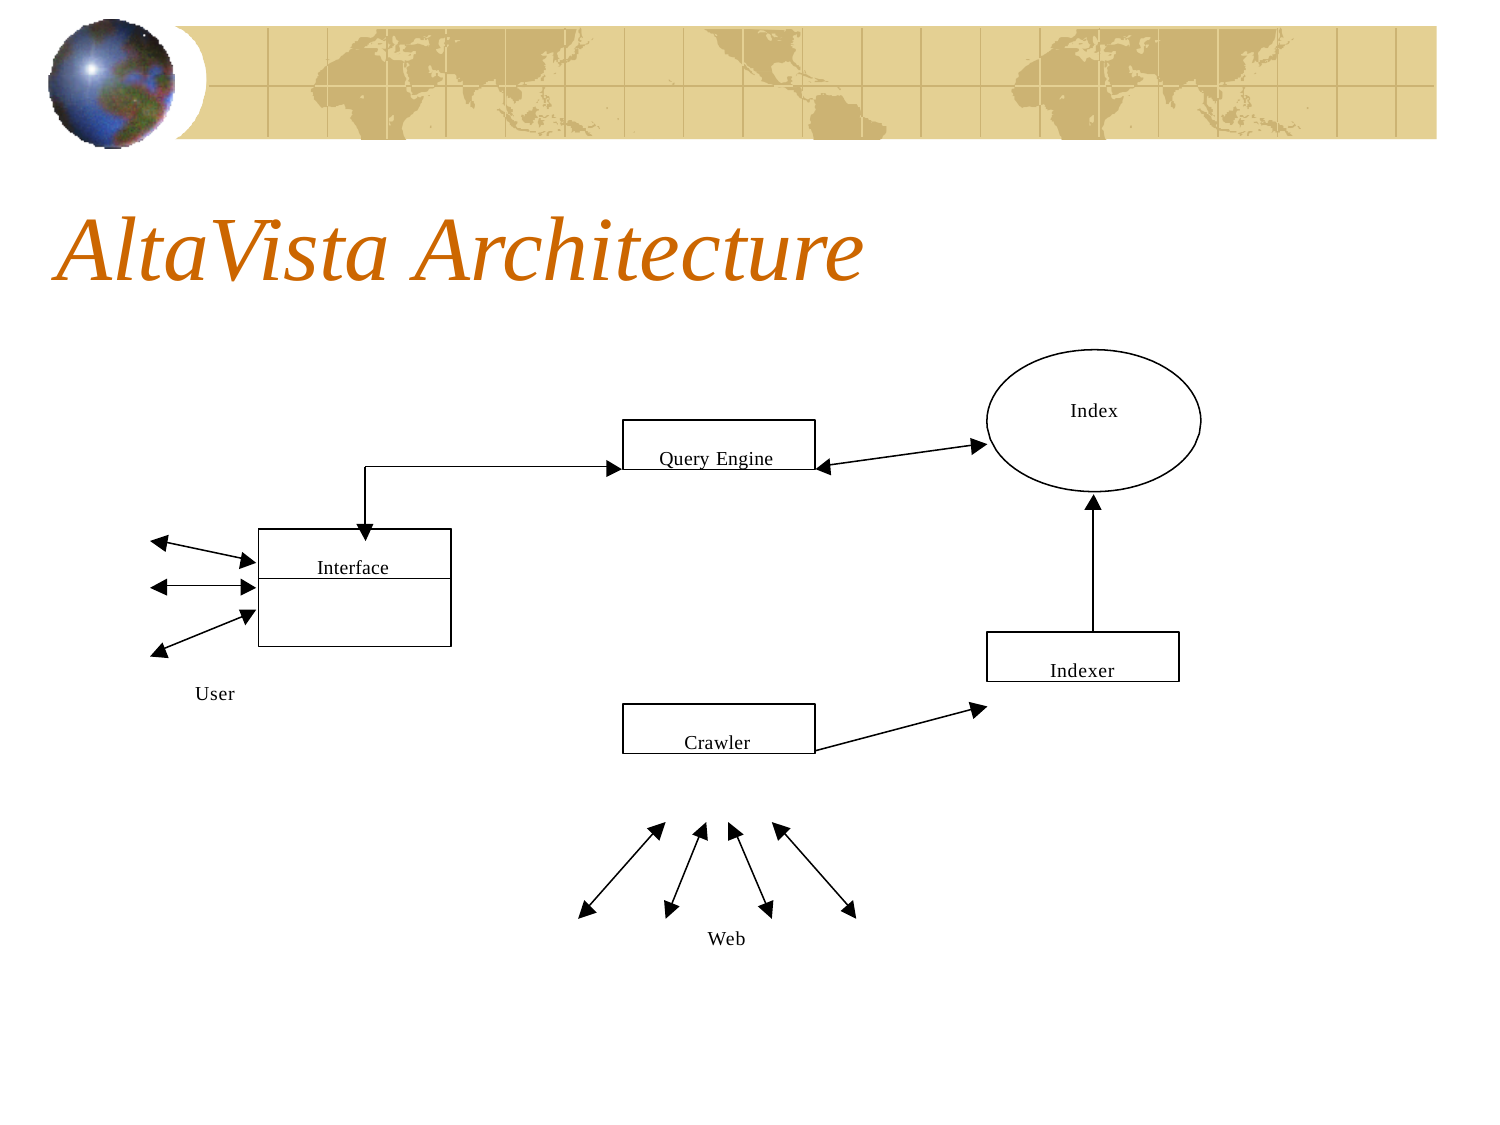

# AltaVista Architecture

Index

Query Engine

Interface

Indexer
User

Crawler

Web